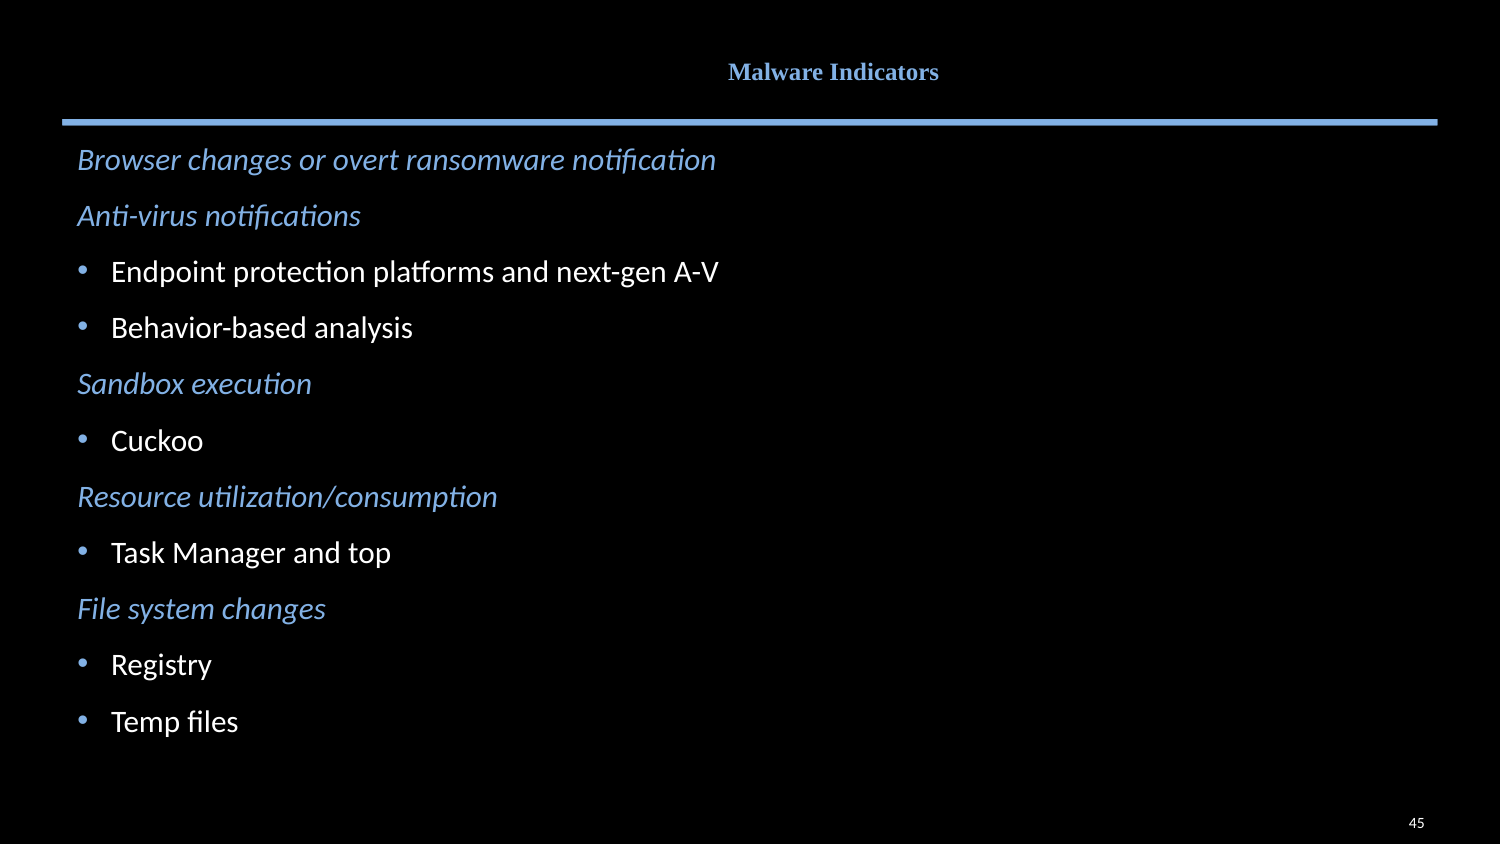

# Malware Indicators
Browser changes or overt ransomware notification
Anti-virus notifications
Endpoint protection platforms and next-gen A-V
Behavior-based analysis
Sandbox execution
Cuckoo
Resource utilization/consumption
Task Manager and top
File system changes
Registry
Temp files
45
45